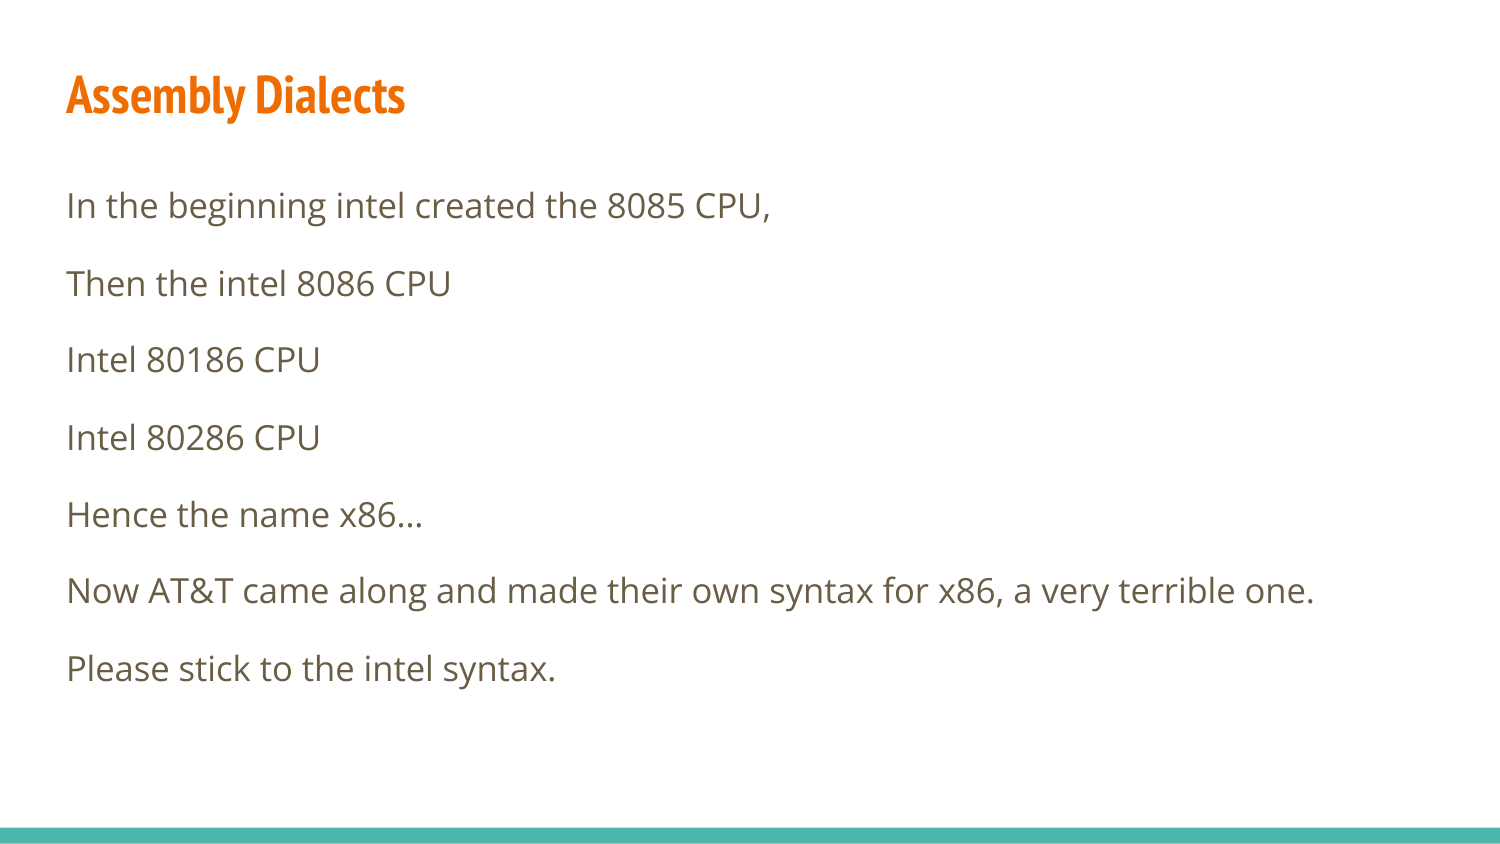

# Assembly Dialects
In the beginning intel created the 8085 CPU,
Then the intel 8086 CPU
Intel 80186 CPU
Intel 80286 CPU
Hence the name x86…
Now AT&T came along and made their own syntax for x86, a very terrible one.
Please stick to the intel syntax.